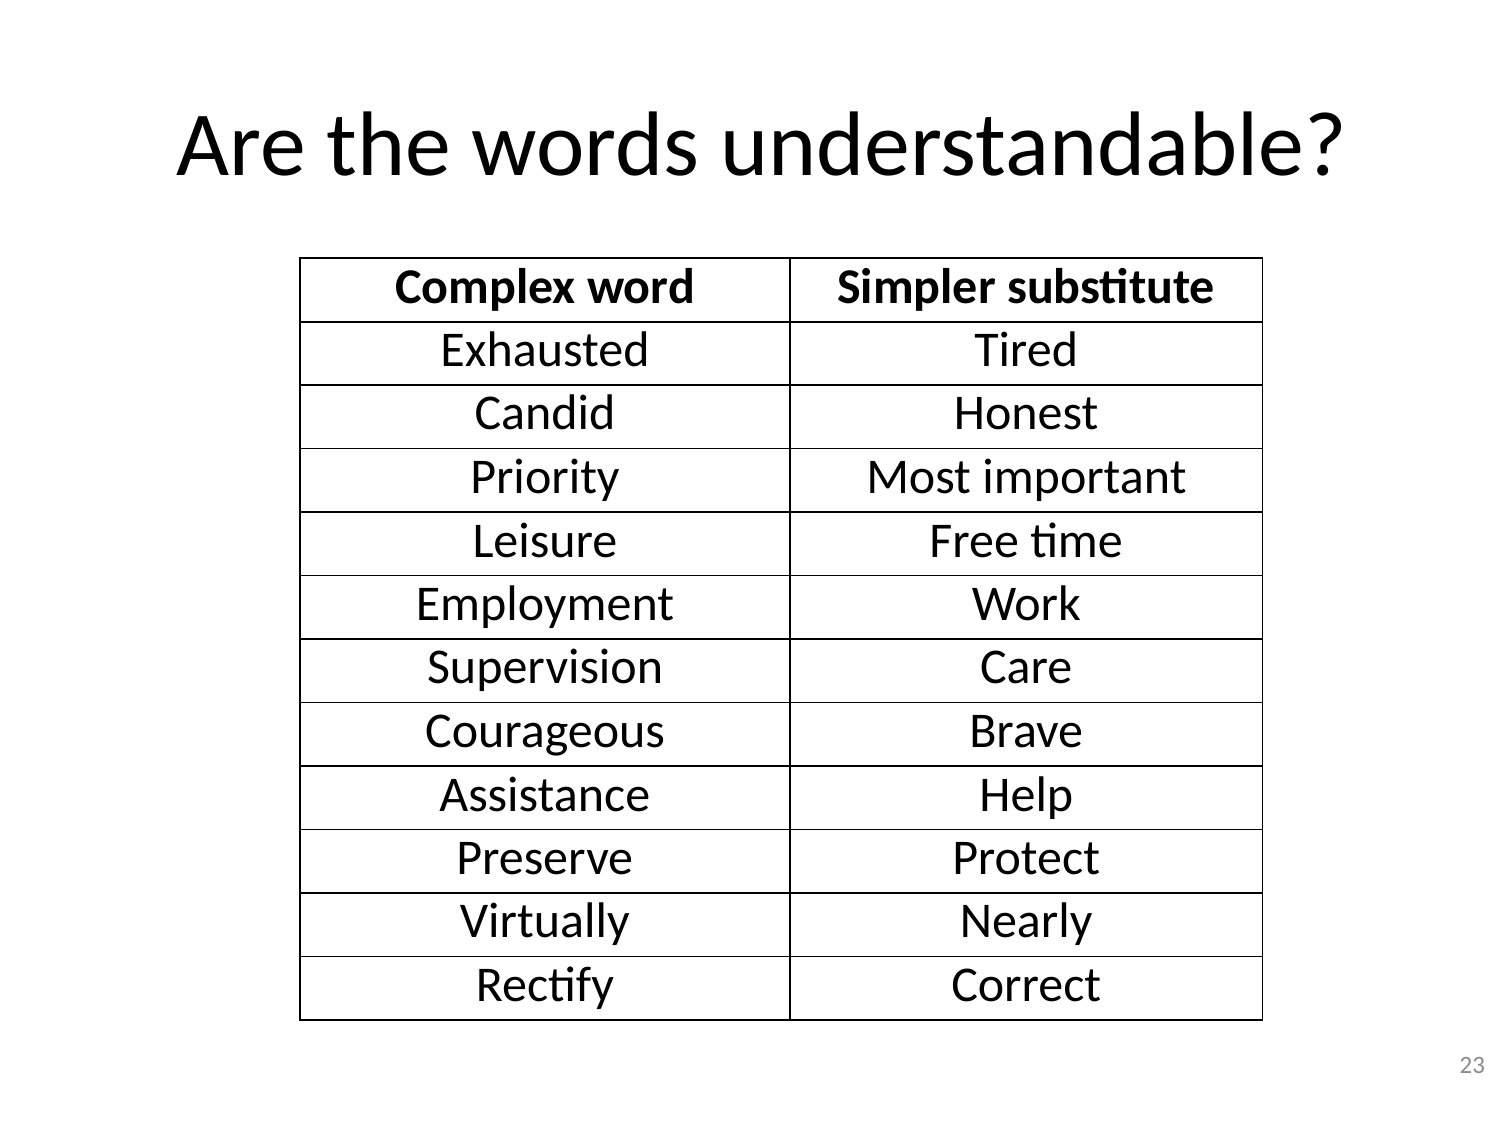

# Are the words understandable?
| Complex word | Simpler substitute |
| --- | --- |
| Exhausted | Tired |
| Candid | Honest |
| Priority | Most important |
| Leisure | Free time |
| Employment | Work |
| Supervision | Care |
| Courageous | Brave |
| Assistance | Help |
| Preserve | Protect |
| Virtually | Nearly |
| Rectify | Correct |
23